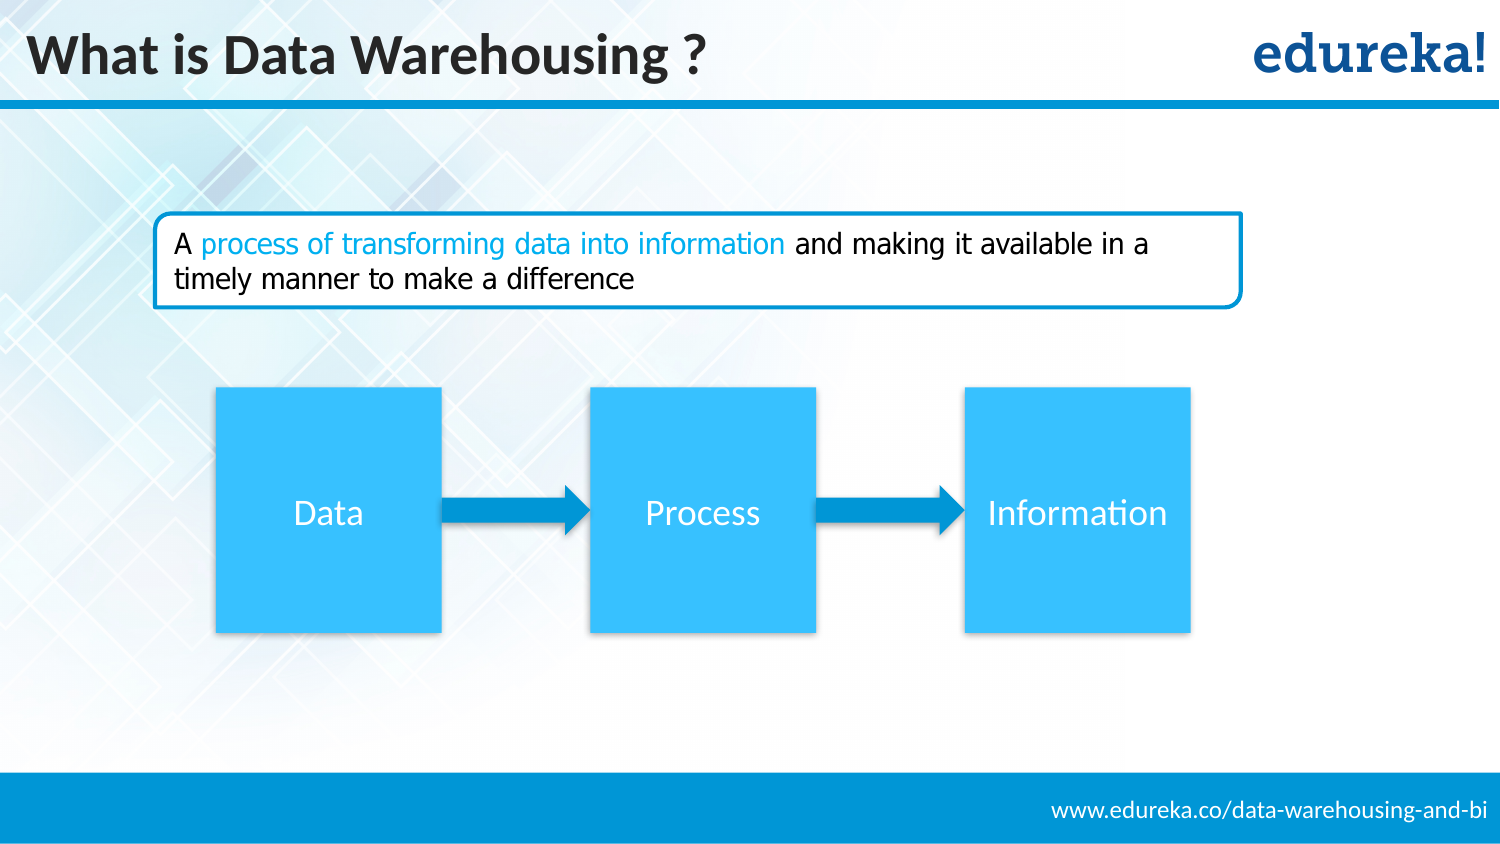

What is Data Warehousing ?
A process of transforming data into information and making it available in a timely manner to make a difference
Data
Process
Information